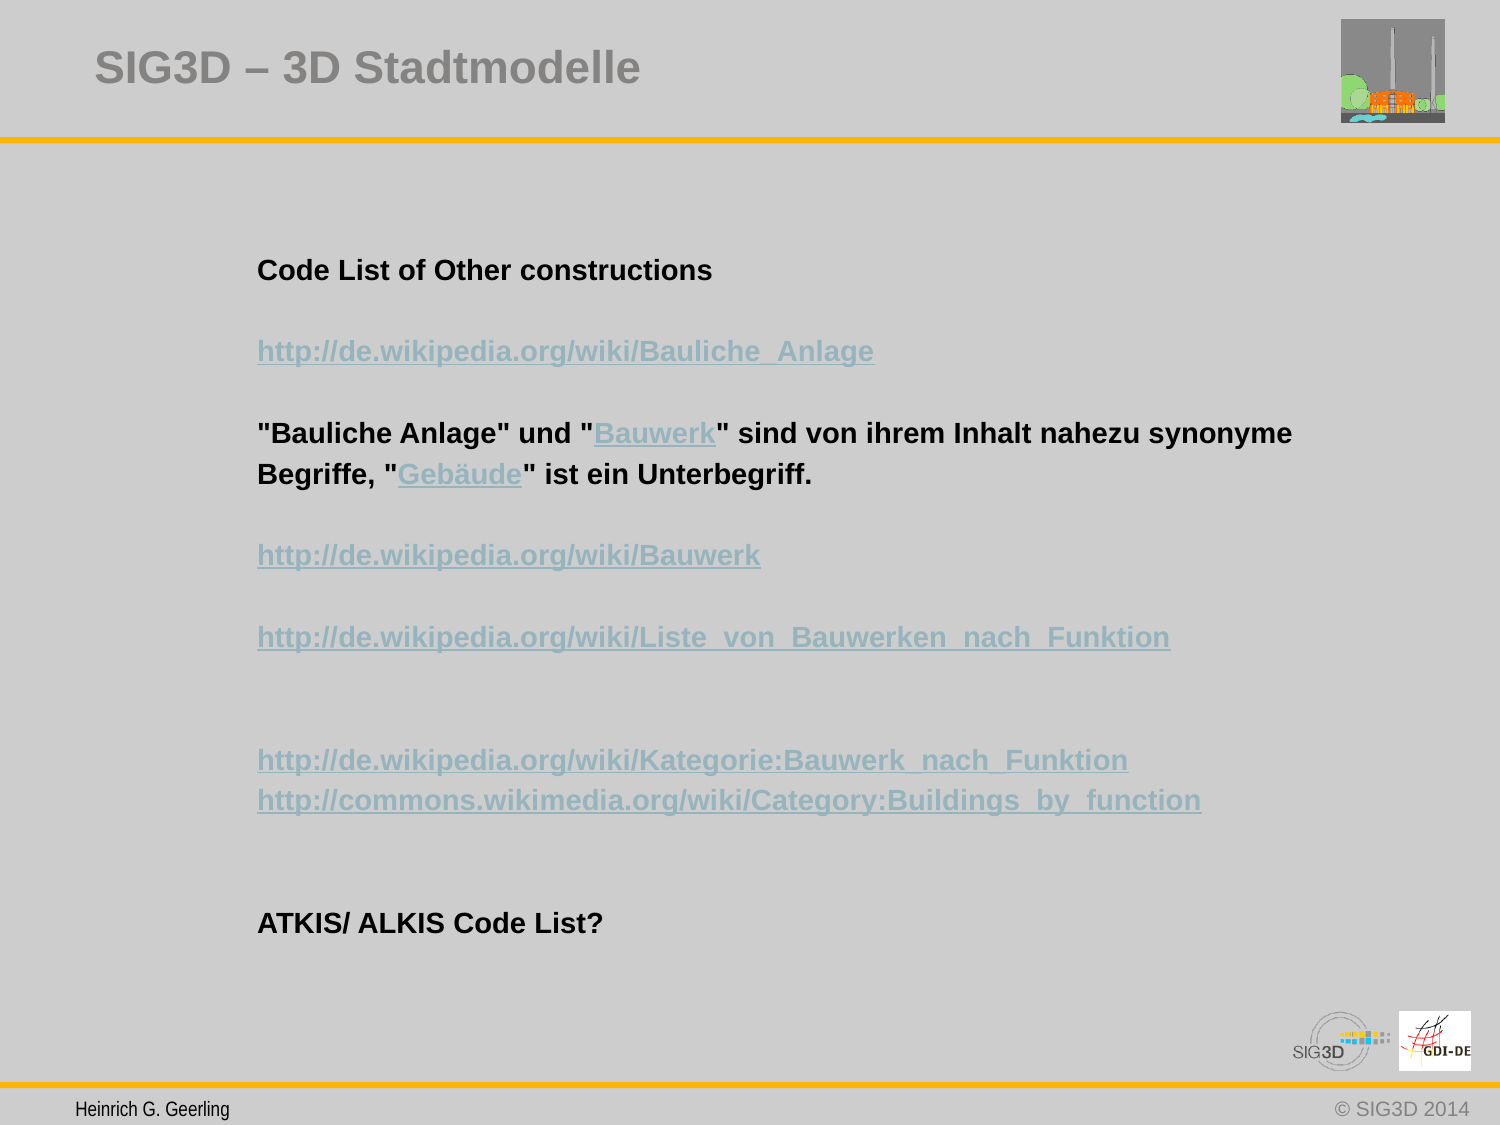

SIG3D – 3D Stadtmodelle
#
Code List of Other constructions

http://de.wikipedia.org/wiki/Bauliche_Anlage

"Bauliche Anlage" und "Bauwerk" sind von ihrem Inhalt nahezu synonyme
Begriffe, "Gebäude" ist ein Unterbegriff.

http://de.wikipedia.org/wiki/Bauwerk

http://de.wikipedia.org/wiki/Liste_von_Bauwerken_nach_Funktion

http://de.wikipedia.org/wiki/Kategorie:Bauwerk_nach_Funktion
http://commons.wikimedia.org/wiki/Category:Buildings_by_function

ATKIS/ ALKIS Code List?

 Heinrich G. Geerling